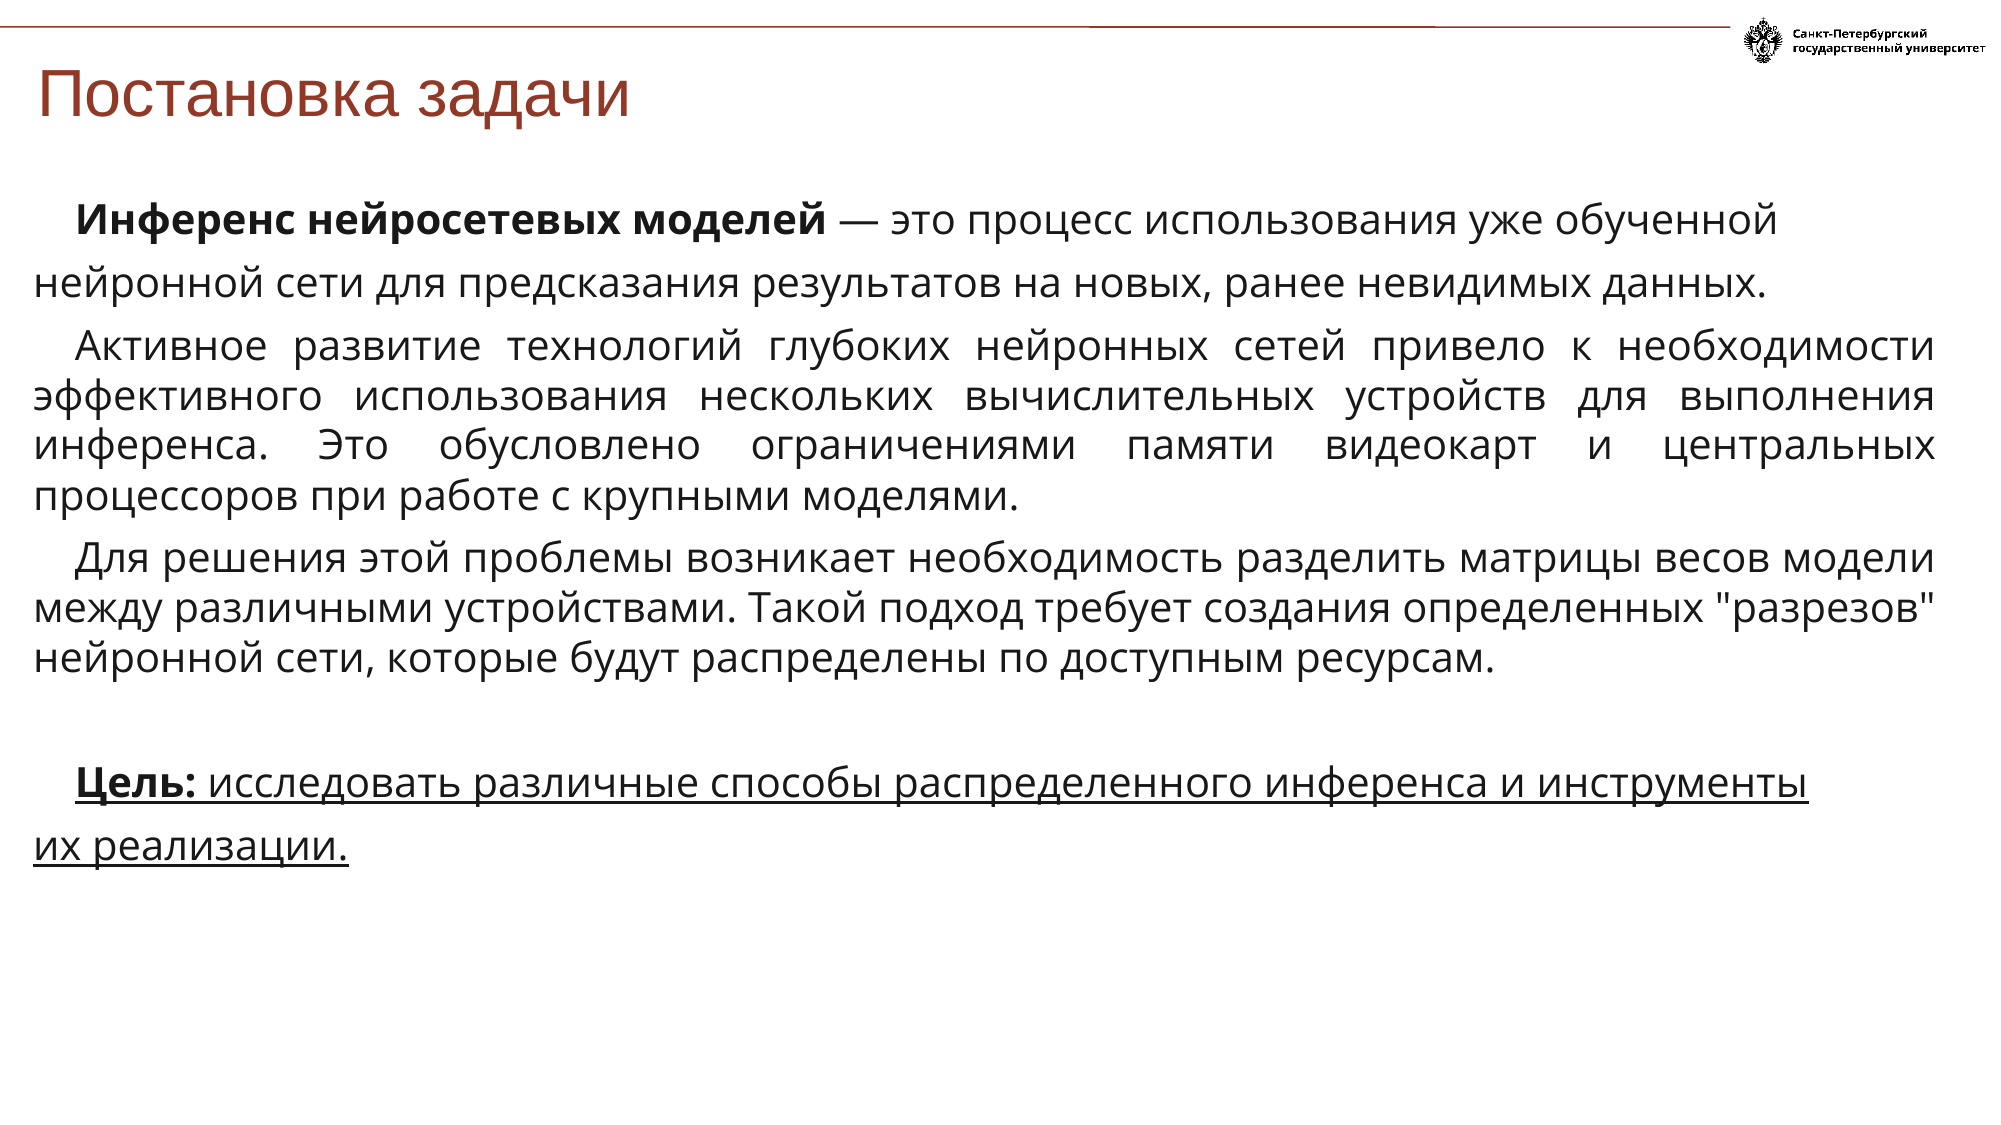

# Постановка задачи
 Инференс нейросетевых моделей — это процесс использования уже обученной
нейронной сети для предсказания результатов на новых, ранее невидимых данных.
 Активное развитие технологий глубоких нейронных сетей привело к необходимости эффективного использования нескольких вычислительных устройств для выполнения инференса. Это обусловлено ограничениями памяти видеокарт и центральных процессоров при работе с крупными моделями.
 Для решения этой проблемы возникает необходимость разделить матрицы весов модели между различными устройствами. Такой подход требует создания определенных "разрезов" нейронной сети, которые будут распределены по доступным ресурсам.

 Цель: исследовать различные способы распределенного инференса и инструменты
их реализации.